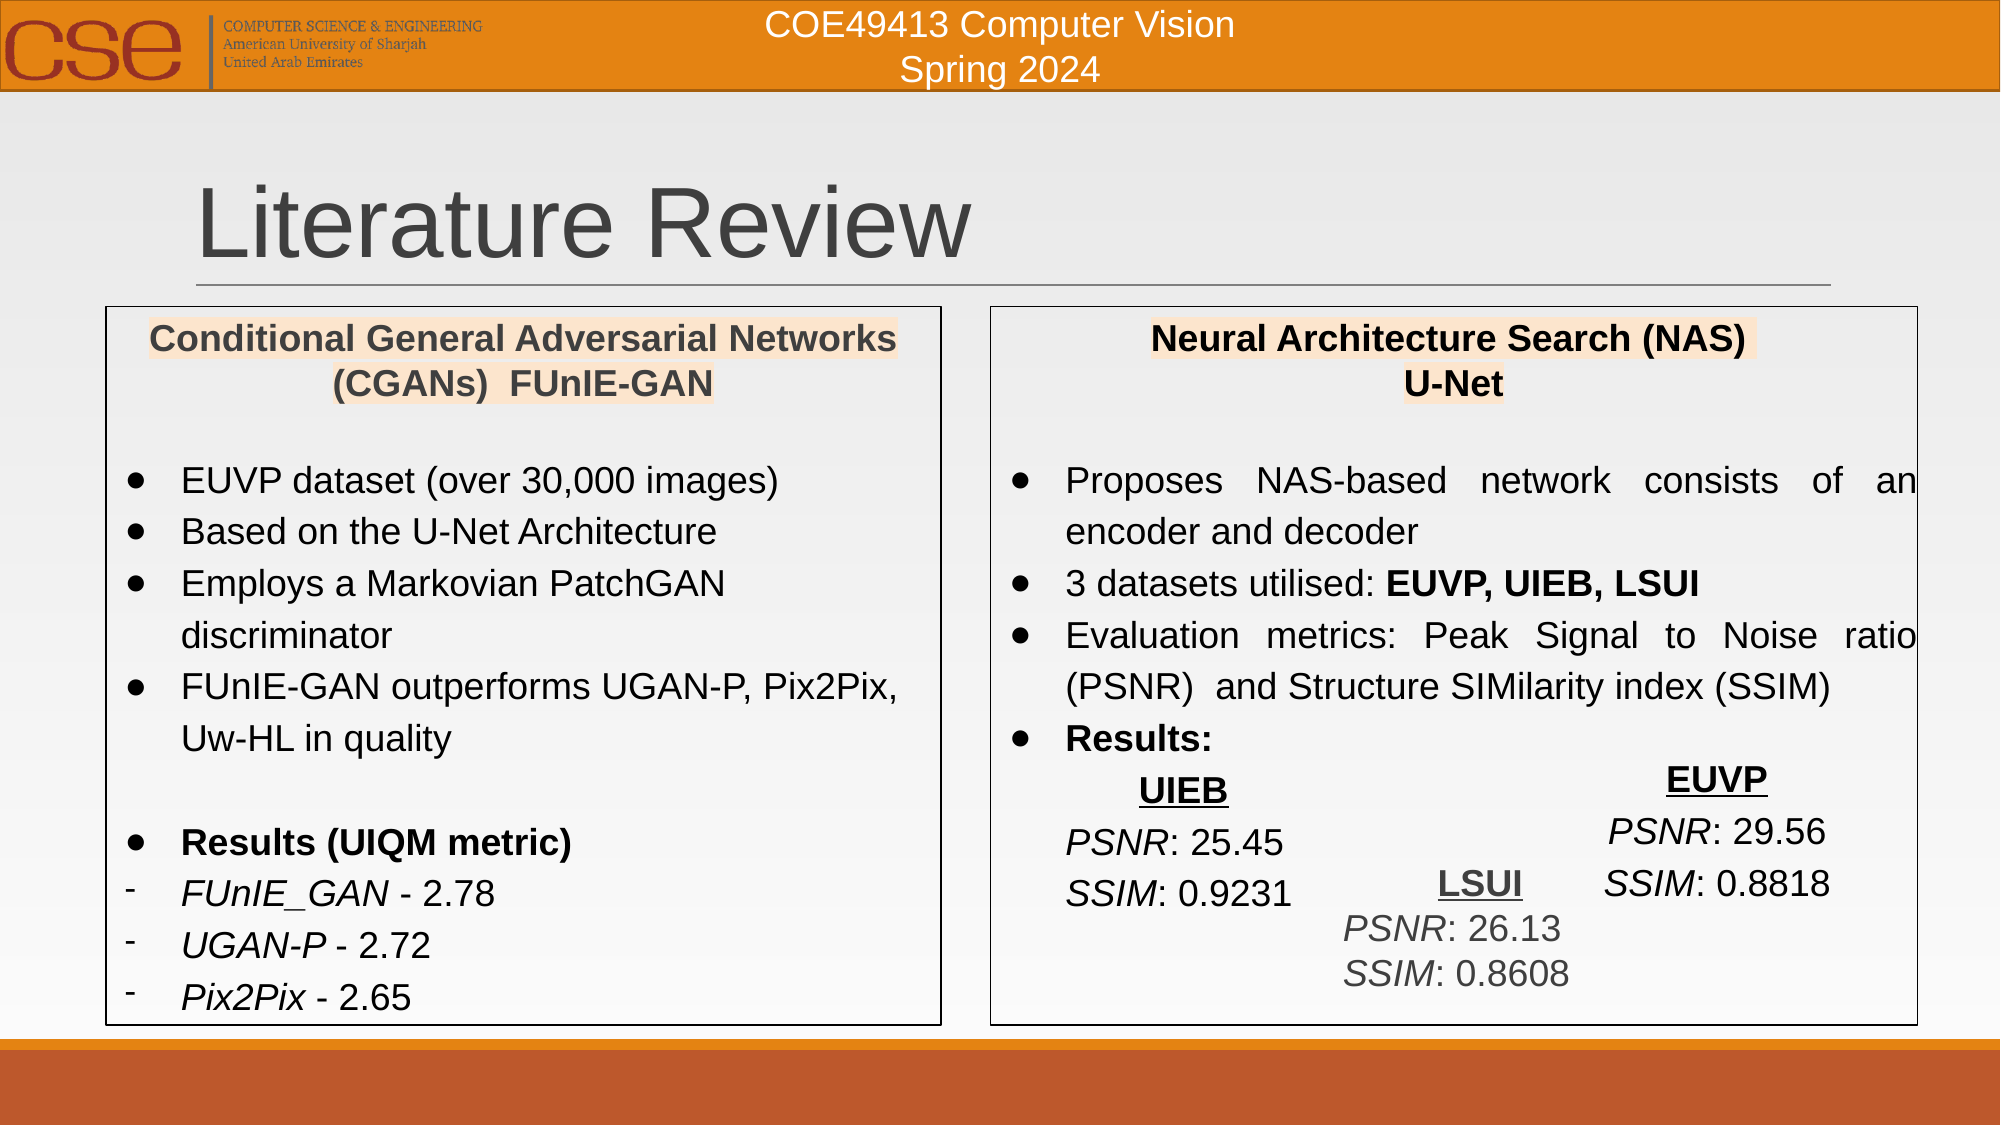

# Literature Review
Conditional General Adversarial Networks (CGANs)  FUnIE-GAN

EUVP dataset (over 30,000 images)
Based on the U-Net Architecture
Employs a Markovian PatchGAN discriminator
FUnIE-GAN outperforms UGAN-P, Pix2Pix, Uw-HL in quality

Results (UIQM metric)
FUnIE_GAN - 2.78
UGAN-P - 2.72
Pix2Pix - 2.65

Neural Architecture Search (NAS)
U-Net

Proposes NAS-based network consists of an encoder and decoder
3 datasets utilised: EUVP, UIEB, LSUI
Evaluation metrics: Peak Signal to Noise ratio (PSNR)  and Structure SIMilarity index (SSIM)
Results:
       UIEB
PSNR: 25.45
SSIM: 0.9231

EUVP
PSNR: 29.56
SSIM: 0.8818
         LSUI
PSNR: 26.13
SSIM: 0.8608